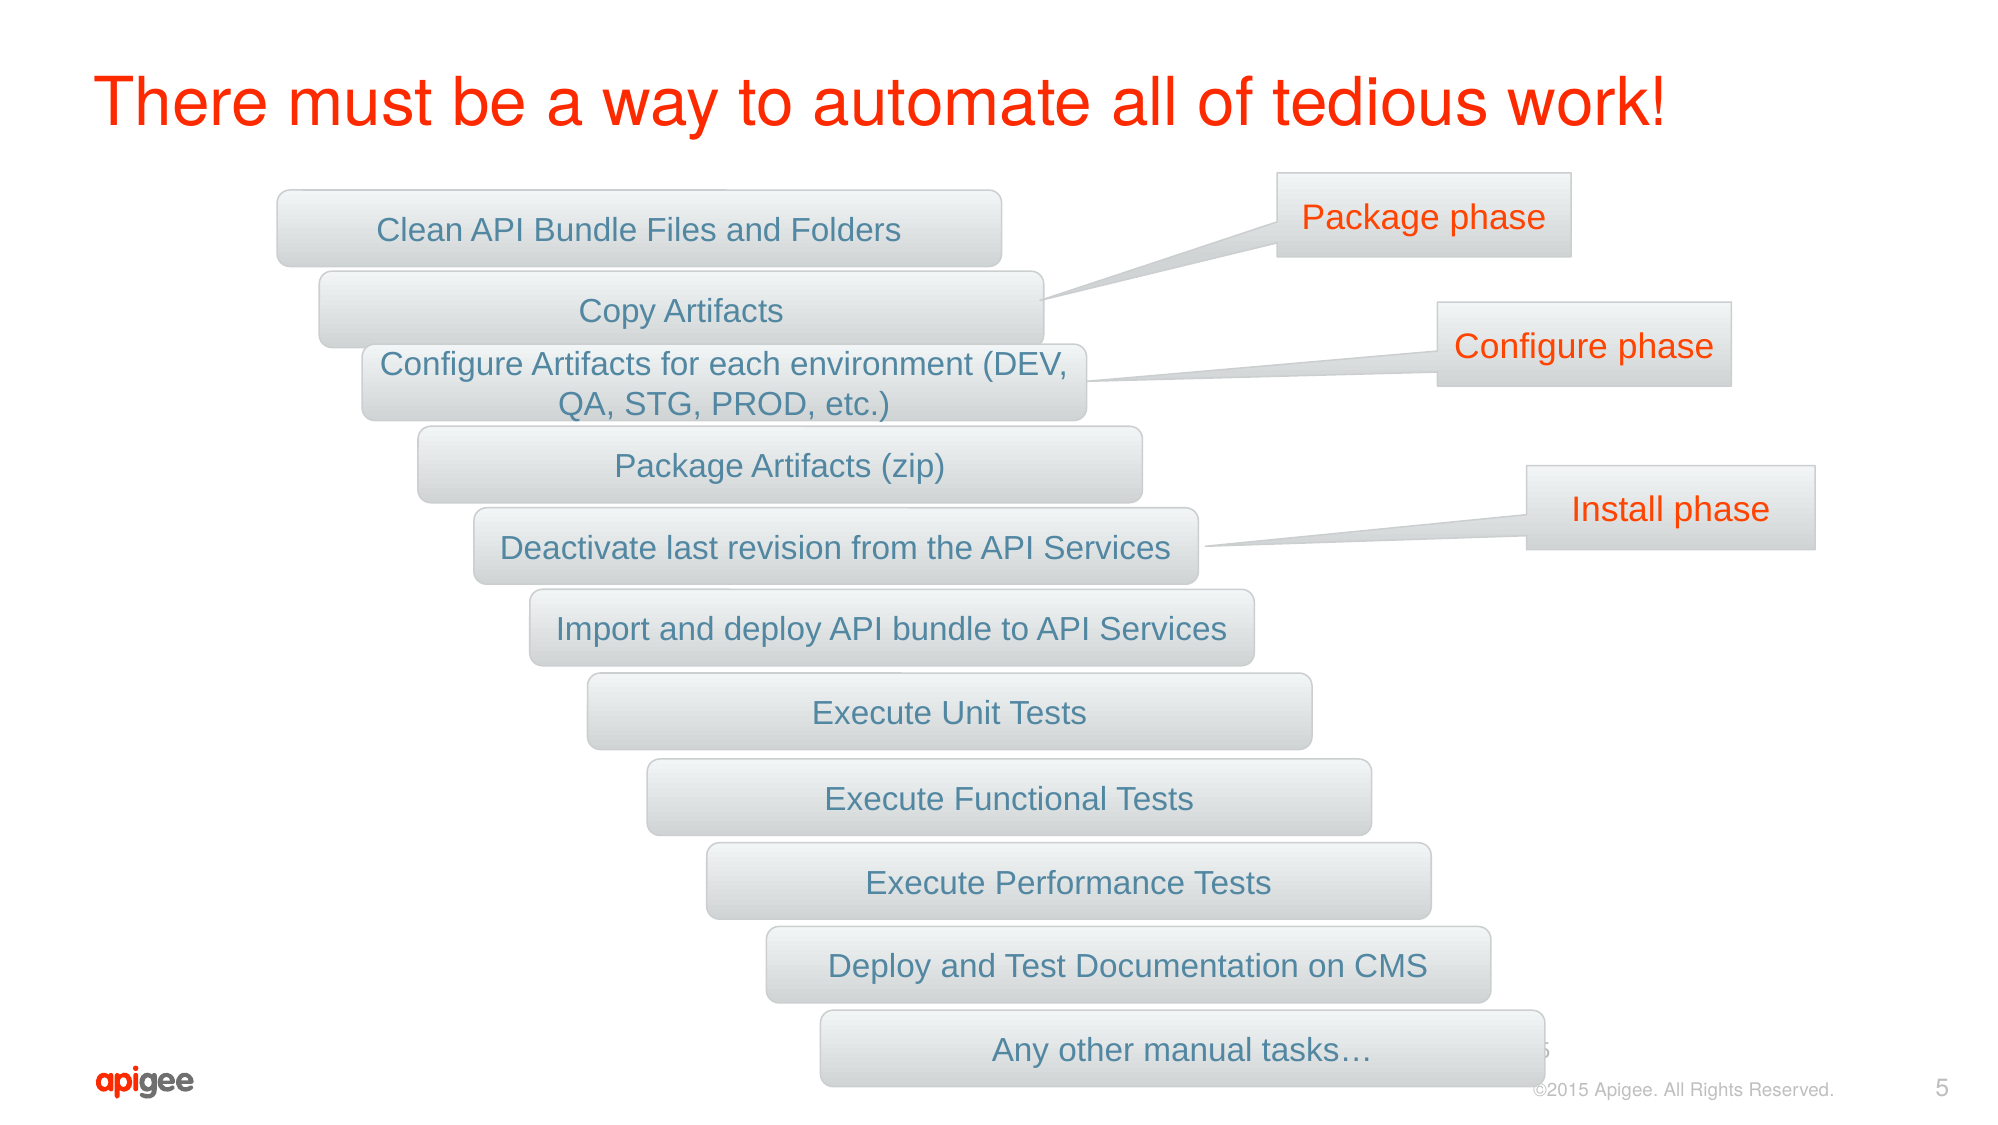

# There must be a way to automate all of tedious work!

Package phase
Clean API Bundle Files and Folders
Copy Artifacts
Configure phase
Configure Artifacts for each environment (DEV, QA, STG, PROD, etc.)
Package Artifacts (zip)
Install phase
Deactivate last revision from the API Services
Import and deploy API bundle to API Services
Execute Unit Tests

Execute Functional Tests
Execute Performance Tests
Deploy and Test Documentation on CMS
Any other manual tasks…
5
©2015 Apigee. All Rights Reserved.
5